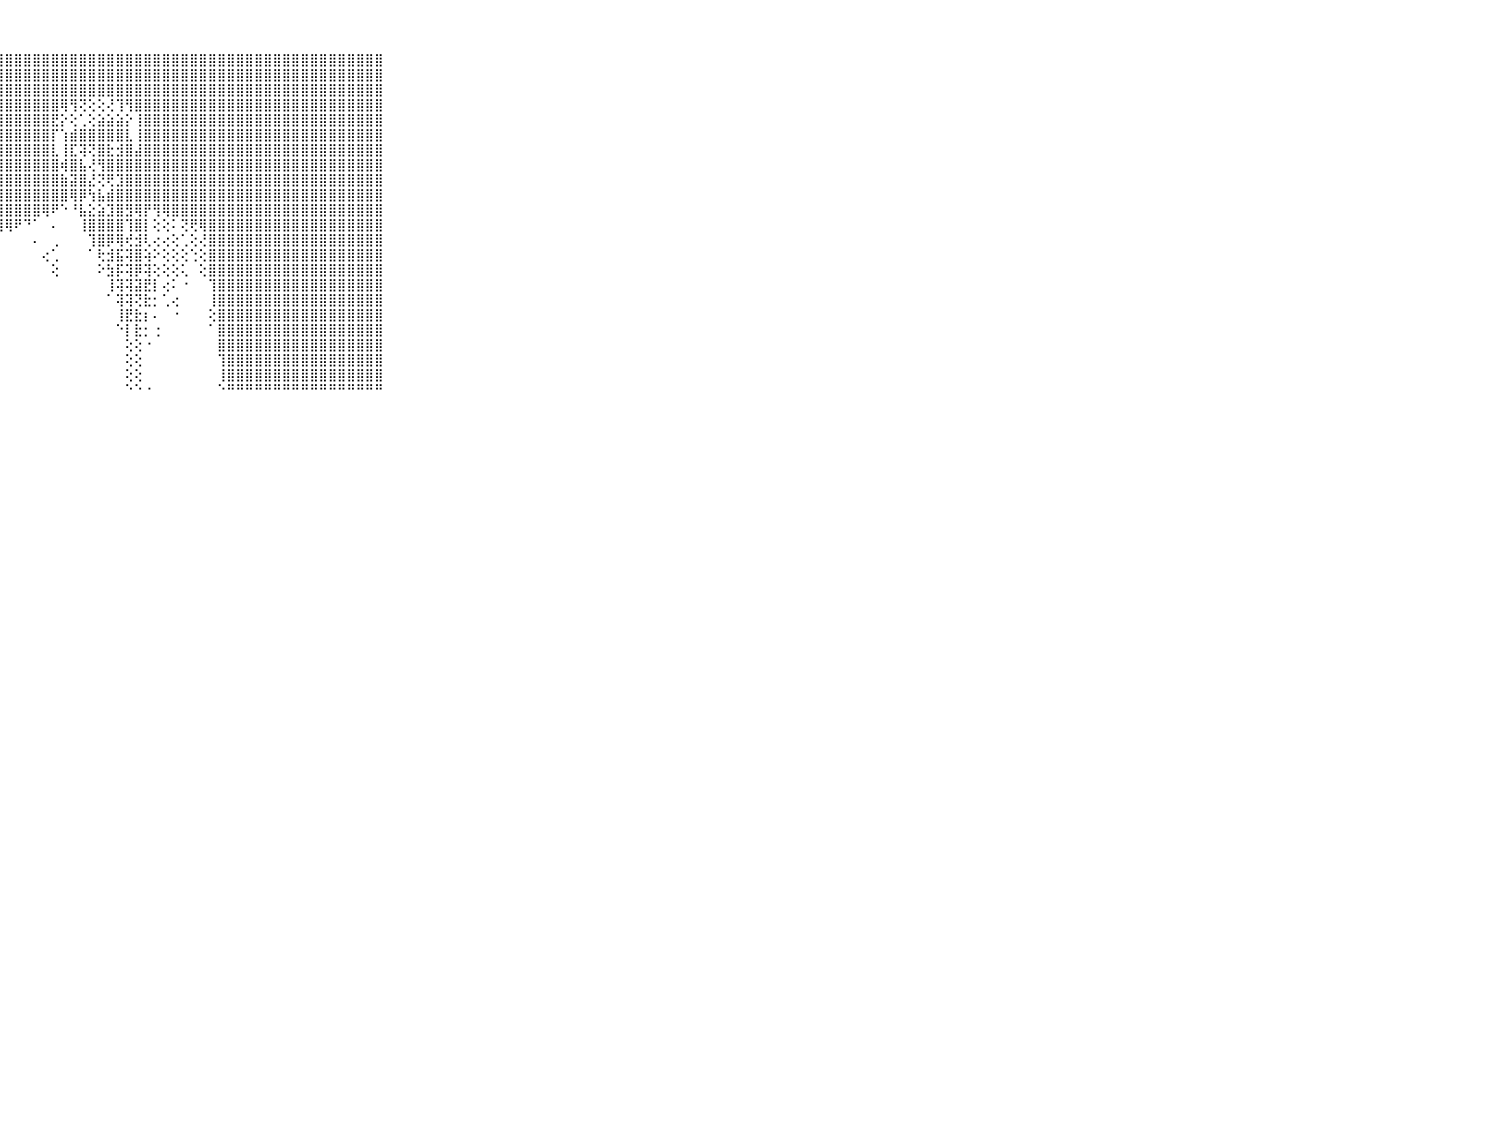

⠀⠀⠀⠀⠀⠀⠀⠀⠀⠀⠀⣿⣿⣿⣿⣿⣿⣿⣿⣿⣿⣿⣿⣿⣿⣿⣿⣿⣿⣿⣿⣿⣿⣿⣿⣿⣿⣿⣿⣿⣿⣿⣿⣿⣿⣿⣿⣿⣿⣿⣿⣿⣿⣿⣿⣿⣿⣿⣿⣿⣿⣿⣿⣿⣿⣿⣿⣿⣿⠀⠀⠀⠀⠀⠀⠀⠀⠀⠀⠀⠀
⠀⠀⠀⠀⠀⠀⠀⠀⠀⠀⠀⣿⣿⣿⣿⣿⣿⣿⣿⣿⣿⣿⣿⣿⣿⣿⣿⣿⣿⣿⣿⣿⣿⣿⣿⣿⣿⣿⣿⣿⣿⣿⣿⣿⣿⣿⣿⣿⣿⣿⣿⣿⣿⣿⣿⣿⣿⣿⣿⣿⣿⣿⣿⣿⣿⣿⣿⣿⣿⠀⠀⠀⠀⠀⠀⠀⠀⠀⠀⠀⠀
⠀⠀⠀⠀⠀⠀⠀⠀⠀⠀⠀⣿⣿⣿⣿⣿⣿⣿⣿⣿⣿⣿⣿⣿⣿⣿⣿⣿⣿⣿⣿⣿⣿⣿⣿⣿⣿⣿⣿⣿⣿⣿⣿⣿⣿⣿⣿⣿⣿⣿⣿⣿⣿⣿⣿⣿⣿⣿⣿⣿⣿⣿⣿⣿⣿⣿⣿⣿⣿⠀⠀⠀⠀⠀⠀⠀⠀⠀⠀⠀⠀
⠀⠀⠀⠀⠀⠀⠀⠀⠀⠀⠀⣿⣿⣿⣿⣿⣿⣿⣿⣿⣿⣿⣿⣿⣿⣿⣿⣿⣿⣿⣿⣿⣿⣿⢿⢻⢝⢕⢕⢜⢹⢻⣿⣿⣿⣿⣿⣿⣿⣿⣿⣿⣿⣿⣿⣿⣿⣿⣿⣿⣿⣿⣿⣿⣿⣿⣿⣿⣿⠀⠀⠀⠀⠀⠀⠀⠀⠀⠀⠀⠀
⠀⠀⠀⠀⠀⠀⠀⠀⠀⠀⠀⣿⣿⣿⣿⣿⣿⣿⣿⣿⣿⣿⣿⣿⣿⣿⣿⣿⣿⣿⣿⣿⣿⣟⡕⢕⢁⢕⣵⣵⣵⡕⢸⣿⣿⣿⣿⣿⣿⣿⣿⣿⣿⣿⣿⣿⣿⣿⣿⣿⣿⣿⣿⣿⣿⣿⣿⣿⣿⠀⠀⠀⠀⠀⠀⠀⠀⠀⠀⠀⠀
⠀⠀⠀⠀⠀⠀⠀⠀⠀⠀⠀⣿⣿⣿⣿⣿⣿⣿⣿⣿⣿⣿⣿⣿⣿⣿⣿⣿⣿⣿⣿⣿⣿⡏⢱⣾⣿⣿⣿⣿⣿⣇⢸⣿⣿⣿⣿⣿⣿⣿⣿⣿⣿⣿⣿⣿⣿⣿⣿⣿⣿⣿⣿⣿⣿⣿⣿⣿⣿⠀⠀⠀⠀⠀⠀⠀⠀⠀⠀⠀⠀
⠀⠀⠀⠀⠀⠀⠀⠀⠀⠀⠀⣿⣿⣿⣿⣿⣿⣿⣿⣿⣿⣿⣿⣿⣿⣿⣿⣿⣿⣿⣿⣿⣿⣇⢸⣏⢽⢝⣿⣗⣺⣿⣼⣿⣿⣿⣿⣿⣿⣿⣿⣿⣿⣿⣿⣿⣿⣿⣿⣿⣿⣿⣿⣿⣿⣿⣿⣿⣿⠀⠀⠀⠀⠀⠀⠀⠀⠀⠀⠀⠀
⠀⠀⠀⠀⠀⠀⠀⠀⠀⠀⠀⣿⣿⣿⣿⣿⣿⣿⣿⣿⣿⣿⣿⣿⣿⣿⣿⣿⣿⣿⣿⣿⣿⣿⢾⣿⣧⢜⢻⣿⣿⣿⣿⣿⣿⣿⣿⣿⣿⣿⣿⣿⣿⣿⣿⣿⣿⣿⣿⣿⣿⣿⣿⣿⣿⣿⣿⣿⣿⠀⠀⠀⠀⠀⠀⠀⠀⠀⠀⠀⠀
⠀⠀⠀⠀⠀⠀⠀⠀⠀⠀⠀⣿⣿⣿⣿⣿⣿⣿⣿⣿⣿⣿⣿⣿⣿⣿⣿⣿⣿⣿⣿⣿⣿⣿⣷⣽⣿⣜⢝⢟⣹⣿⣿⣿⣿⣿⣿⣿⣿⣿⣿⣿⣿⣿⣿⣿⣿⣿⣿⣿⣿⣿⣿⣿⣿⣿⣿⣿⣿⠀⠀⠀⠀⠀⠀⠀⠀⠀⠀⠀⠀
⠀⠀⠀⠀⠀⠀⠀⠀⠀⠀⠀⣿⣿⣿⣿⣿⣿⣿⣿⣿⣿⣿⣿⣿⣿⣿⣿⣿⣿⣿⣿⣿⣿⣿⣿⢿⡿⢳⣧⣾⣿⣿⣿⣿⣿⣿⣿⣿⣿⣿⣿⣿⣿⣿⣿⣿⣿⣿⣿⣿⣿⣿⣿⣿⣿⣿⣿⣿⣿⠀⠀⠀⠀⠀⠀⠀⠀⠀⠀⠀⠀
⠀⠀⠀⠀⠀⠀⠀⠀⠀⠀⠀⣿⣿⣿⣿⣿⣿⣿⣿⣿⣿⣿⣿⣿⣿⣿⣿⣿⣿⣿⣿⣿⢿⠟⠑⠘⣧⣕⣵⣹⣿⣻⢿⡟⢻⢿⣿⣿⣿⣿⣿⣿⣿⣿⣿⣿⣿⣿⣿⣿⣿⣿⣿⣿⣿⣿⣿⣿⣿⠀⠀⠀⠀⠀⠀⠀⠀⠀⠀⠀⠀
⠀⠀⠀⠀⠀⠀⠀⠀⠀⠀⠀⣿⣿⣿⣿⣿⣿⣿⣿⣿⣿⣿⣿⣿⣿⣿⣿⣿⢿⠟⠙⠁⠀⠄⠀⠀⢸⣿⣿⣿⣿⢹⣿⡇⢕⢕⠅⢝⢟⢿⣿⣿⣿⣿⣿⣿⣿⣿⣿⣿⣿⣿⣿⣿⣿⣿⣿⣿⣿⠀⠀⠀⠀⠀⠀⠀⠀⠀⠀⠀⠀
⠀⠀⠀⠀⠀⠀⠀⠀⠀⠀⠀⣿⣿⣿⣿⣿⣿⣿⣿⣿⣿⣿⣿⣿⣿⣿⢏⠁⠀⠀⠀⠄⠀⢀⠀⠀⠀⢹⣿⡿⢿⢞⣺⢇⢔⢔⢕⢁⢕⢜⣿⣿⣿⣿⣿⣿⣿⣿⣿⣿⣿⣿⣿⣿⣿⣿⣿⣿⣿⠀⠀⠀⠀⠀⠀⠀⠀⠀⠀⠀⠀
⠀⠀⠀⠀⠀⠀⠀⠀⠀⠀⠀⣿⣿⣿⣿⣿⣿⣿⣿⣿⣿⣿⣿⣿⣿⡇⠀⠀⠀⠀⠀⠀⢔⢁⠀⠀⠀⠁⢗⣺⣯⢽⣿⢵⠕⢕⢕⢕⢑⢕⣿⣿⣿⣿⣿⣿⣿⣿⣿⣿⣿⣿⣿⣿⣿⣿⣿⣿⣿⠀⠀⠀⠀⠀⠀⠀⠀⠀⠀⠀⠀
⠀⠀⠀⠀⠀⠀⠀⠀⠀⠀⠀⣿⣿⣿⣿⣿⣿⣿⣿⣿⣿⣿⣿⣿⣿⢕⠀⠀⠀⠀⠀⠀⠀⢕⠀⠀⠀⠀⠕⣳⡯⢽⡿⢽⢕⢕⢕⢅⠀⢕⣿⣿⣿⣿⣿⣿⣿⣿⣿⣿⣿⣿⣿⣿⣿⣿⣿⣿⣿⠀⠀⠀⠀⠀⠀⠀⠀⠀⠀⠀⠀
⠀⠀⠀⠀⠀⠀⠀⠀⠀⠀⠀⣿⣿⣿⣿⣿⣿⣿⣿⣿⣿⣿⣿⣿⡇⠁⠀⠀⠀⠀⠀⠀⠀⠀⠀⠀⠀⠀⠀⢸⢽⢽⣽⣟⡇⢔⠅⠐⠀⠀⢹⣿⣿⣿⣿⣿⣿⣿⣿⣿⣿⣿⣿⣿⣿⣿⣿⣿⣿⠀⠀⠀⠀⠀⠀⠀⠀⠀⠀⠀⠀
⠀⠀⠀⠀⠀⠀⠀⠀⠀⠀⠀⣿⣿⣿⣿⣿⣿⣿⣿⣿⣿⣿⣿⣿⢇⠀⠀⠀⠀⠀⠀⠀⠀⠀⠀⠀⠀⠀⠀⠁⢽⢽⢝⣗⡂⢁⢔⠀⠀⠀⢸⣿⣿⣿⣿⣿⣿⣿⣿⣿⣿⣿⣿⣿⣿⣿⣿⣿⣿⠀⠀⠀⠀⠀⠀⠀⠀⠀⠀⠀⠀
⠀⠀⠀⠀⠀⠀⠀⠀⠀⠀⠀⣿⣿⣿⣿⣿⣿⣿⣿⣿⣿⣿⣿⡿⢕⠀⠀⠀⠀⠀⠀⠀⠀⠀⠀⠀⠀⠀⠀⠀⢸⣟⣗⡆⠄⠀⠐⠀⠀⠀⢕⣿⣿⣿⣿⣿⣿⣿⣿⣿⣿⣿⣿⣿⣿⣿⣿⣿⣿⠀⠀⠀⠀⠀⠀⠀⠀⠀⠀⠀⠀
⠀⠀⠀⠀⠀⠀⠀⠀⠀⠀⠀⣿⣿⣿⣿⣿⣿⣿⣿⣿⣿⣿⣿⢇⠀⠀⠀⠀⠀⠀⠀⠀⠀⠀⠀⠀⠀⠀⠀⠀⠑⡇⣗⡂⢐⠀⠀⠀⠀⠀⠁⣿⣿⣿⣿⣿⣿⣿⣿⣿⣿⣿⣿⣿⣿⣿⣿⣿⣿⠀⠀⠀⠀⠀⠀⠀⠀⠀⠀⠀⠀
⠀⠀⠀⠀⠀⠀⠀⠀⠀⠀⠀⣿⣿⣿⣿⣿⣿⣿⣿⣿⣿⣿⣿⠕⠀⠀⠀⠀⠀⠀⠀⠀⠀⠀⠀⠀⠀⠀⠀⠀⠀⢕⢕⠐⠀⠀⠀⠀⠀⠀⠀⣿⣿⣿⣿⣿⣿⣿⣿⣿⣿⣿⣿⣿⣿⣿⣿⣿⣿⠀⠀⠀⠀⠀⠀⠀⠀⠀⠀⠀⠀
⠀⠀⠀⠀⠀⠀⠀⠀⠀⠀⠀⣿⣿⣿⣿⣿⣿⣿⣿⣿⣿⣿⡟⠀⠀⠀⠀⠀⠀⠀⠀⠀⠀⠀⠀⠀⠀⠀⠀⠀⠀⢕⢕⠀⠀⠀⠀⠀⠀⠀⠀⢹⣿⣿⣿⣿⣿⣿⣿⣿⣿⣿⣿⣿⣿⣿⣿⣿⣿⠀⠀⠀⠀⠀⠀⠀⠀⠀⠀⠀⠀
⠀⠀⠀⠀⠀⠀⠀⠀⠀⠀⠀⣿⣿⣿⣿⣿⣿⣿⣿⣿⣿⣿⡇⠀⠀⠀⠀⠀⠀⠀⠀⠀⠀⠀⠀⠀⠀⠀⠀⠀⠀⢕⢕⠀⠀⠀⠀⠀⠀⠀⠀⢸⣿⣿⣿⣿⣿⣿⣿⣿⣿⣿⣿⣿⣿⣿⣿⣿⣿⠀⠀⠀⠀⠀⠀⠀⠀⠀⠀⠀⠀
⠀⠀⠀⠀⠀⠀⠀⠀⠀⠀⠀⠛⠛⠛⠛⠛⠛⠛⠛⠛⠛⠛⠑⠀⠀⠀⠀⠀⠀⠀⠀⠀⠀⠀⠀⠀⠀⠀⠀⠀⠀⠑⠑⠐⠀⠀⠀⠀⠀⠀⠀⠑⠛⠛⠛⠛⠛⠛⠛⠛⠛⠛⠛⠛⠛⠛⠛⠛⠛⠀⠀⠀⠀⠀⠀⠀⠀⠀⠀⠀⠀